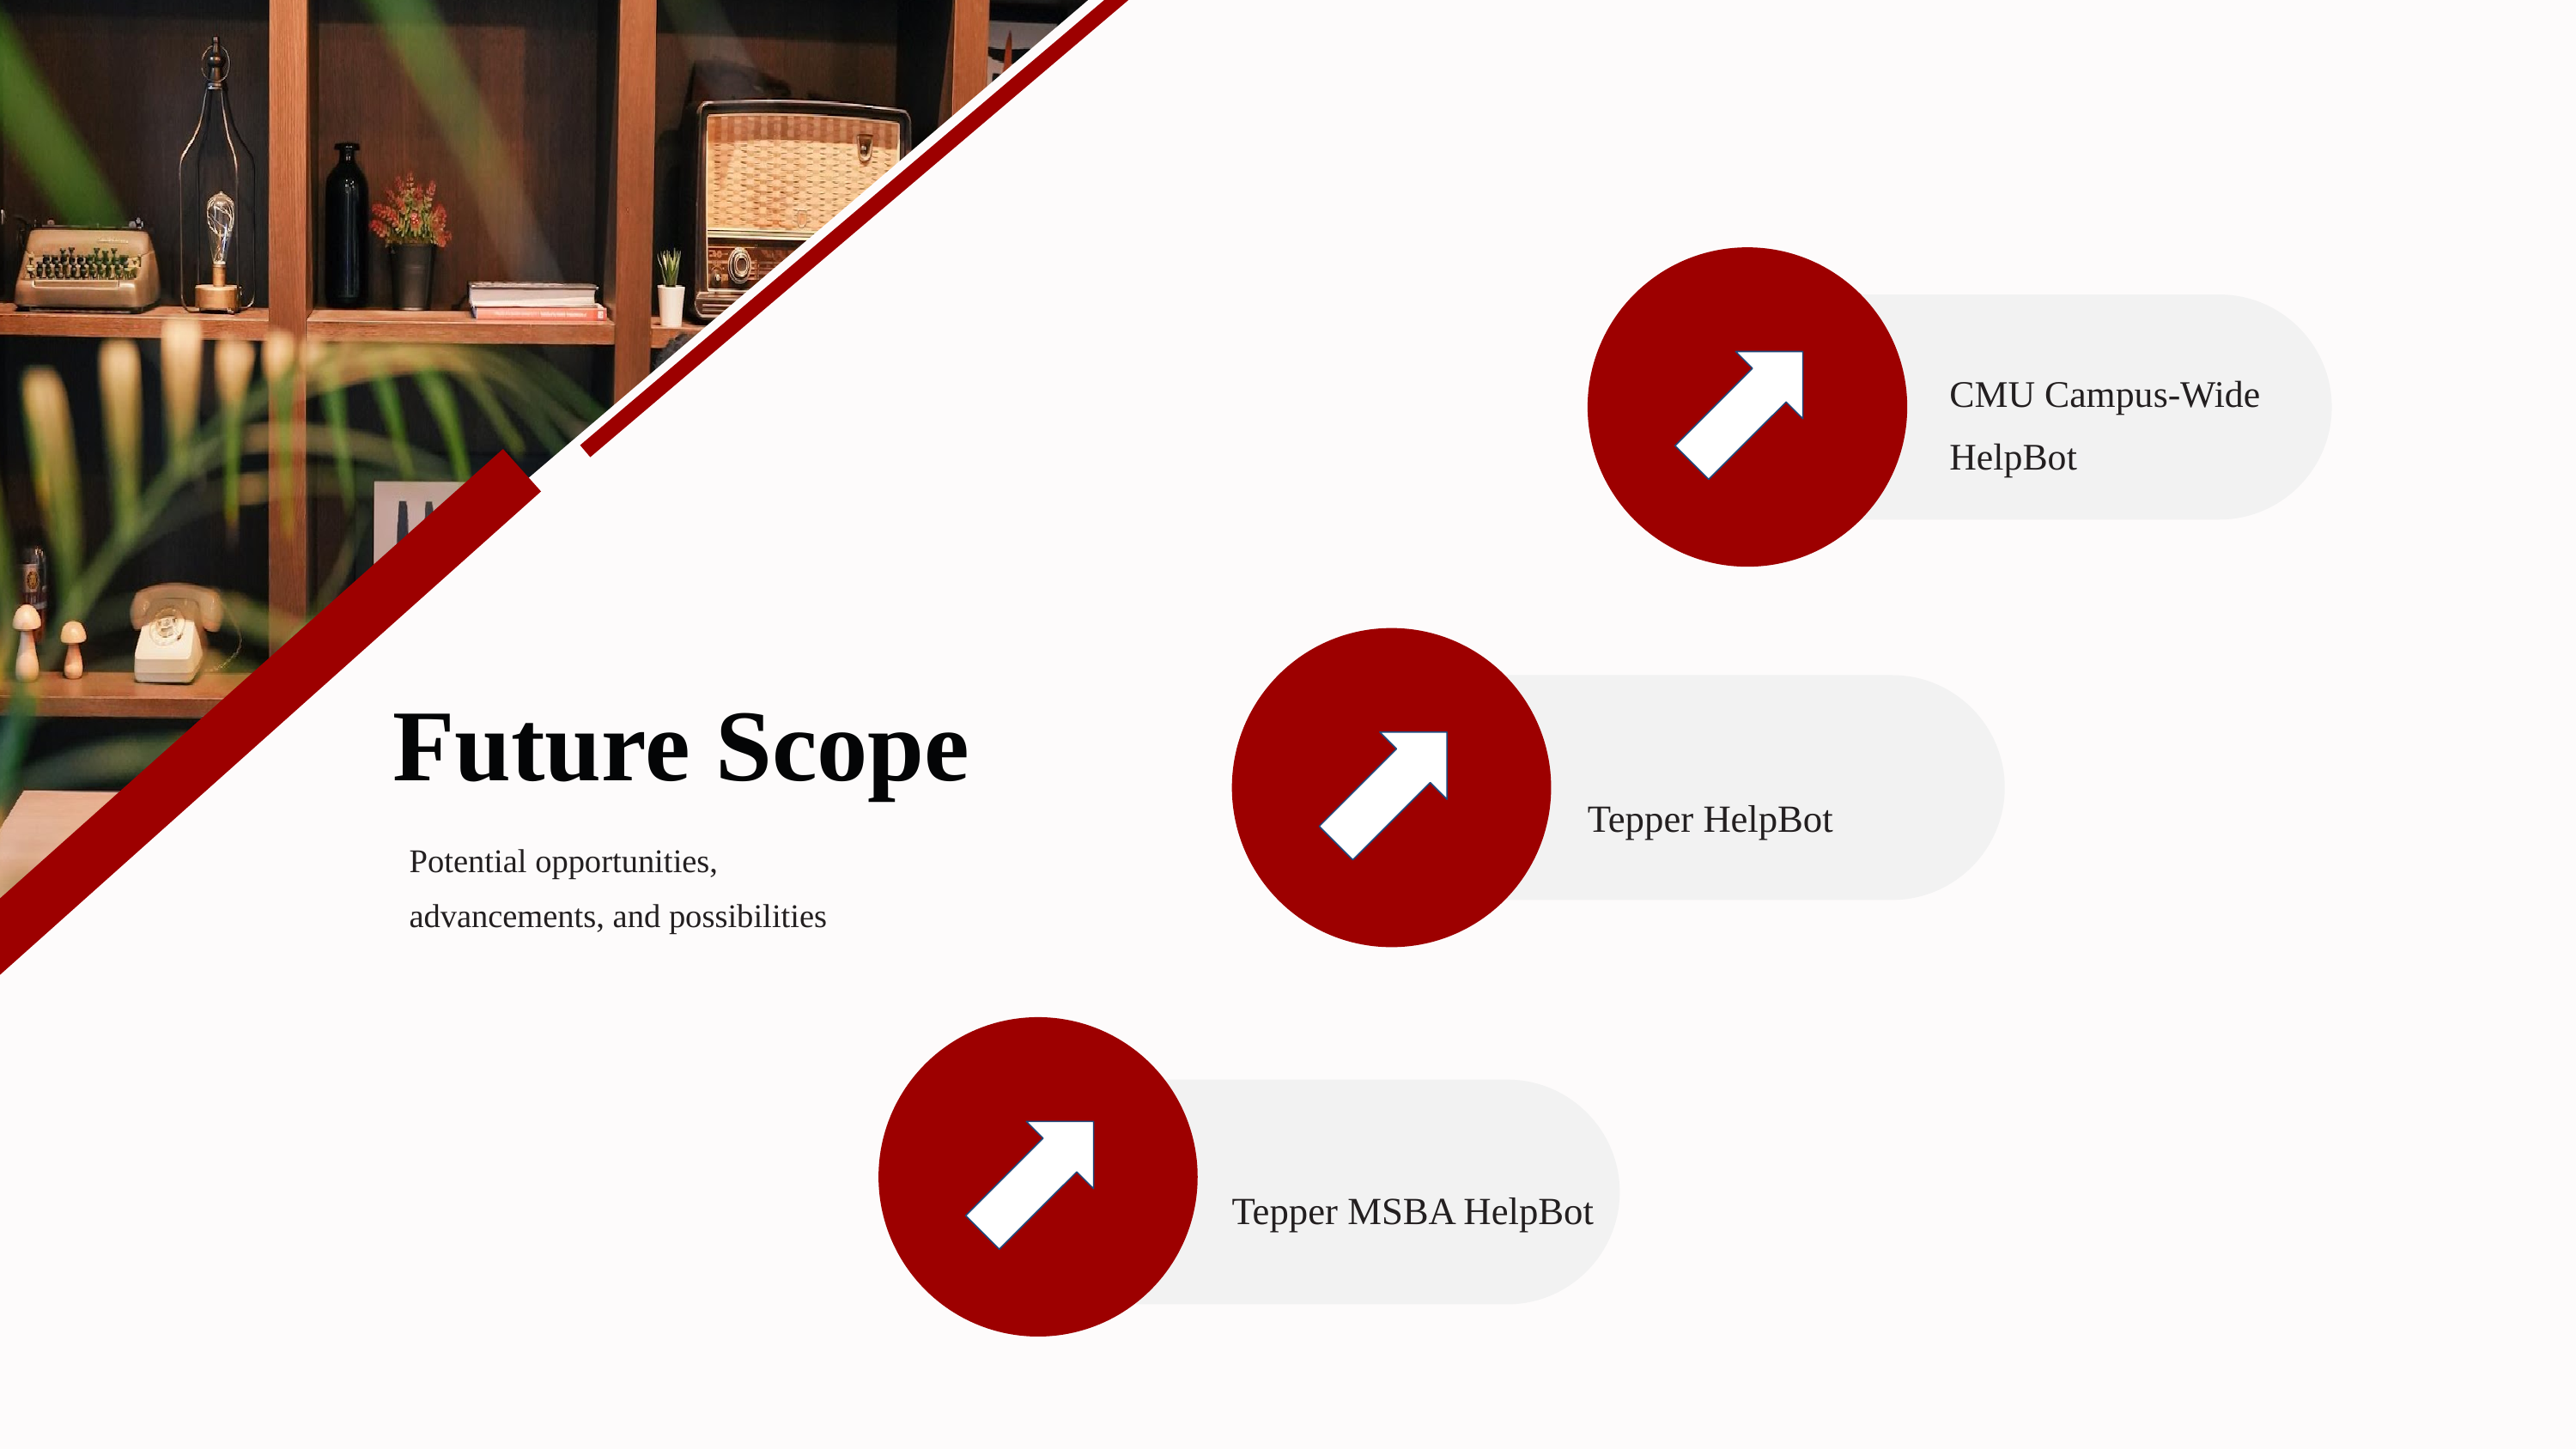

CMU Campus-Wide
HelpBot

Future Scope

Tepper HelpBot
Potential opportunities, advancements, and possibilities

Tepper MSBA HelpBot